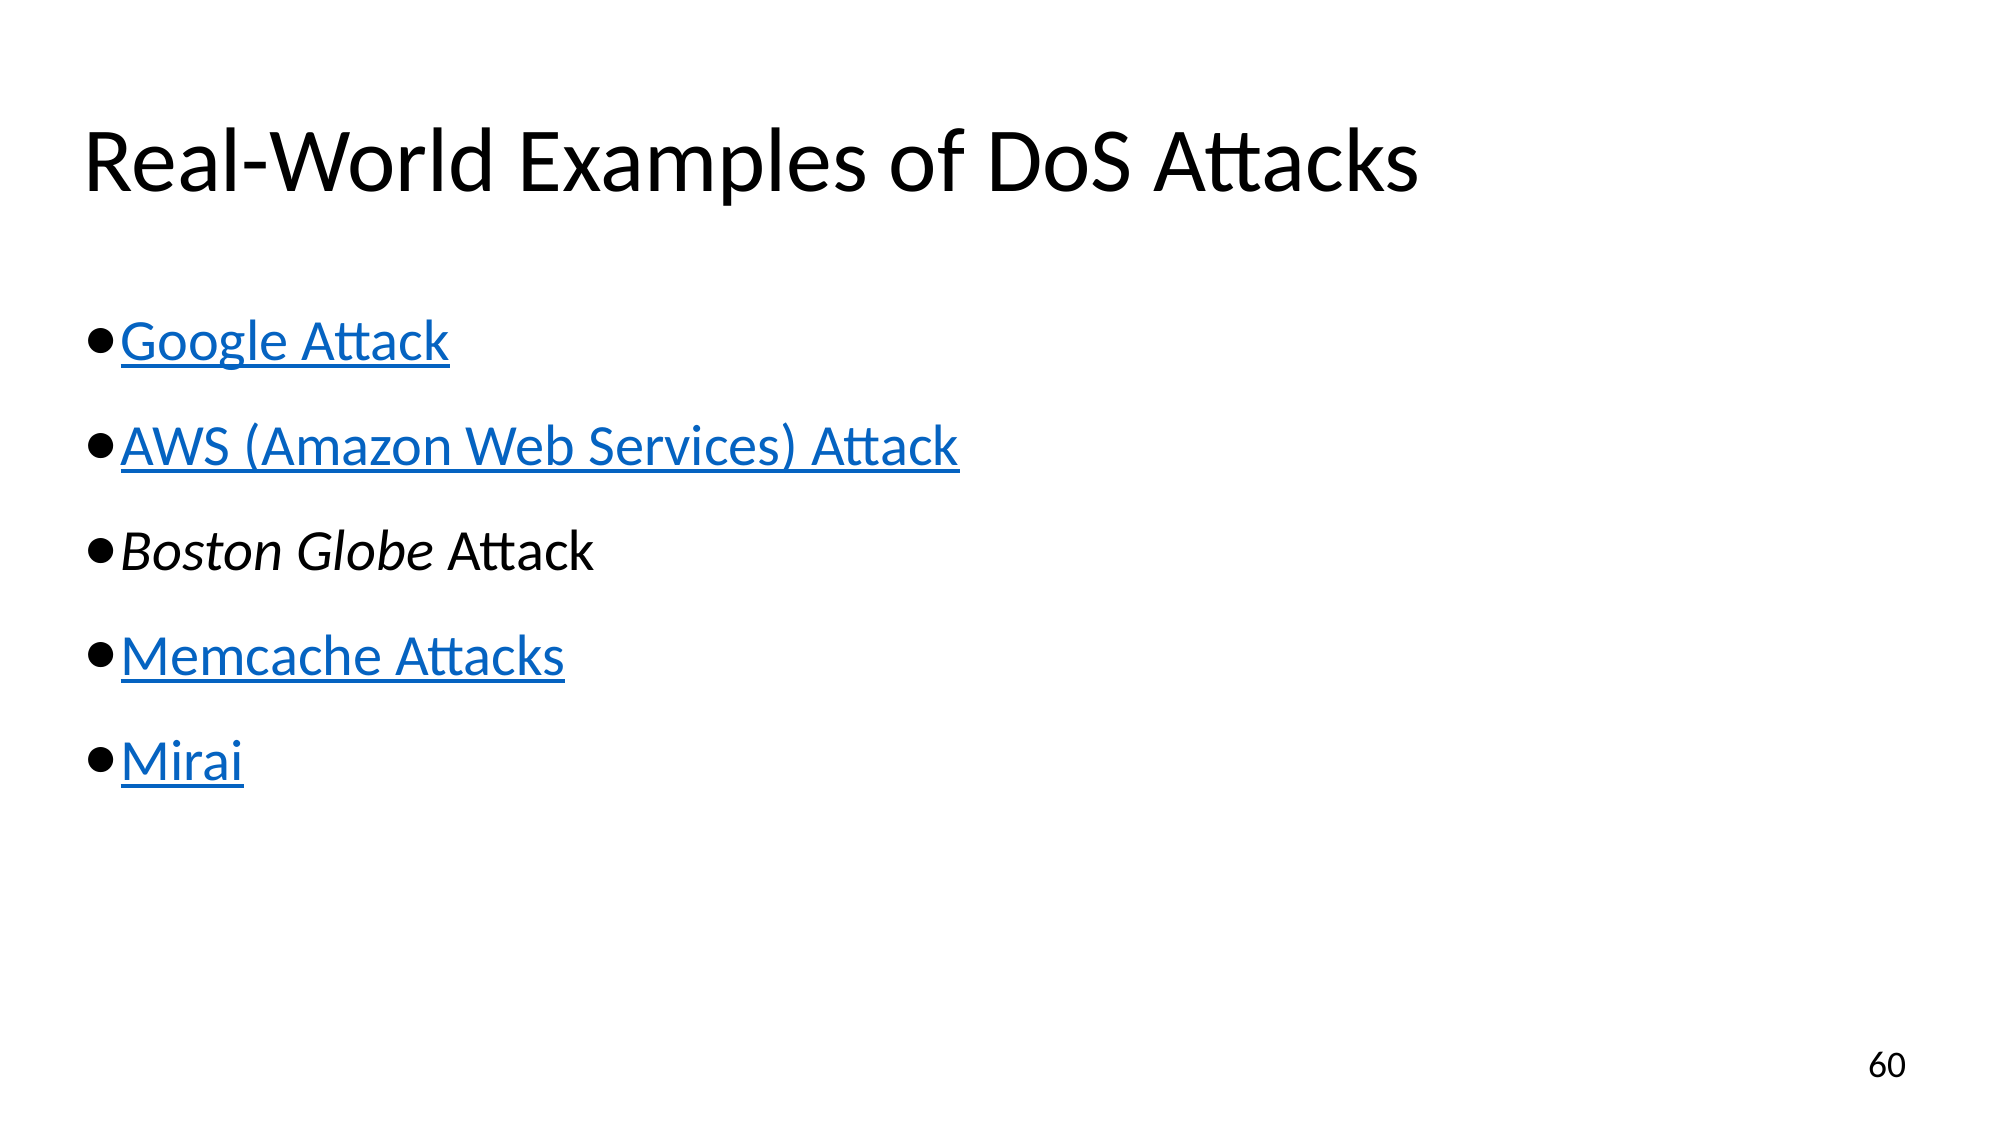

# Real-World Examples of DoS Attacks
Google Attack
AWS (Amazon Web Services) Attack
Boston Globe Attack
Memcache Attacks
Mirai

60